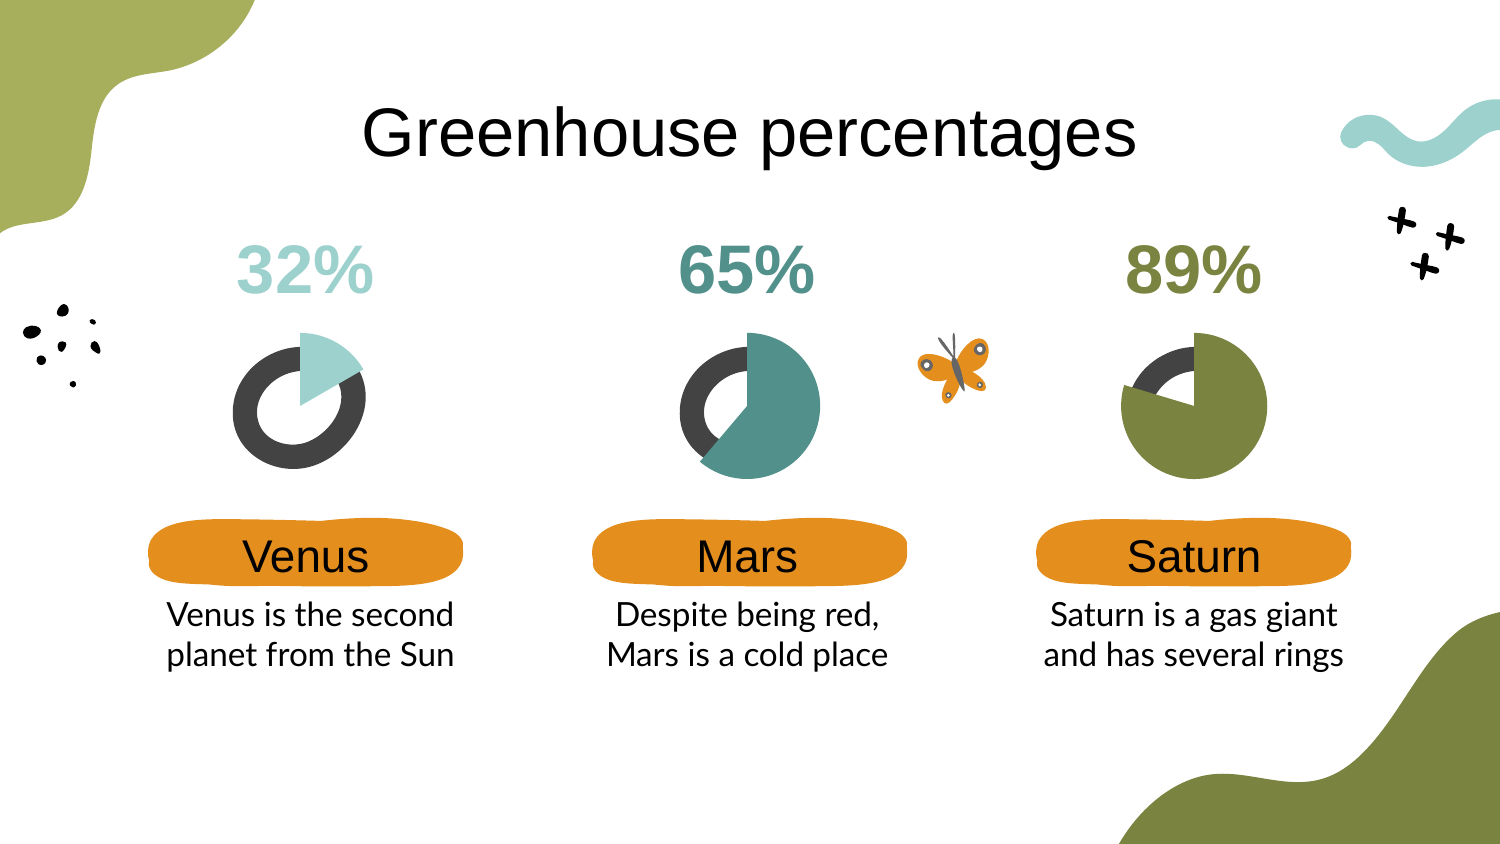

# Greenhouse percentages
32%
65%
89%

Venus
Mars
Saturn

Venus is the second planet from the Sun
Despite being red, Mars is a cold place
Saturn is a gas giant and has several rings